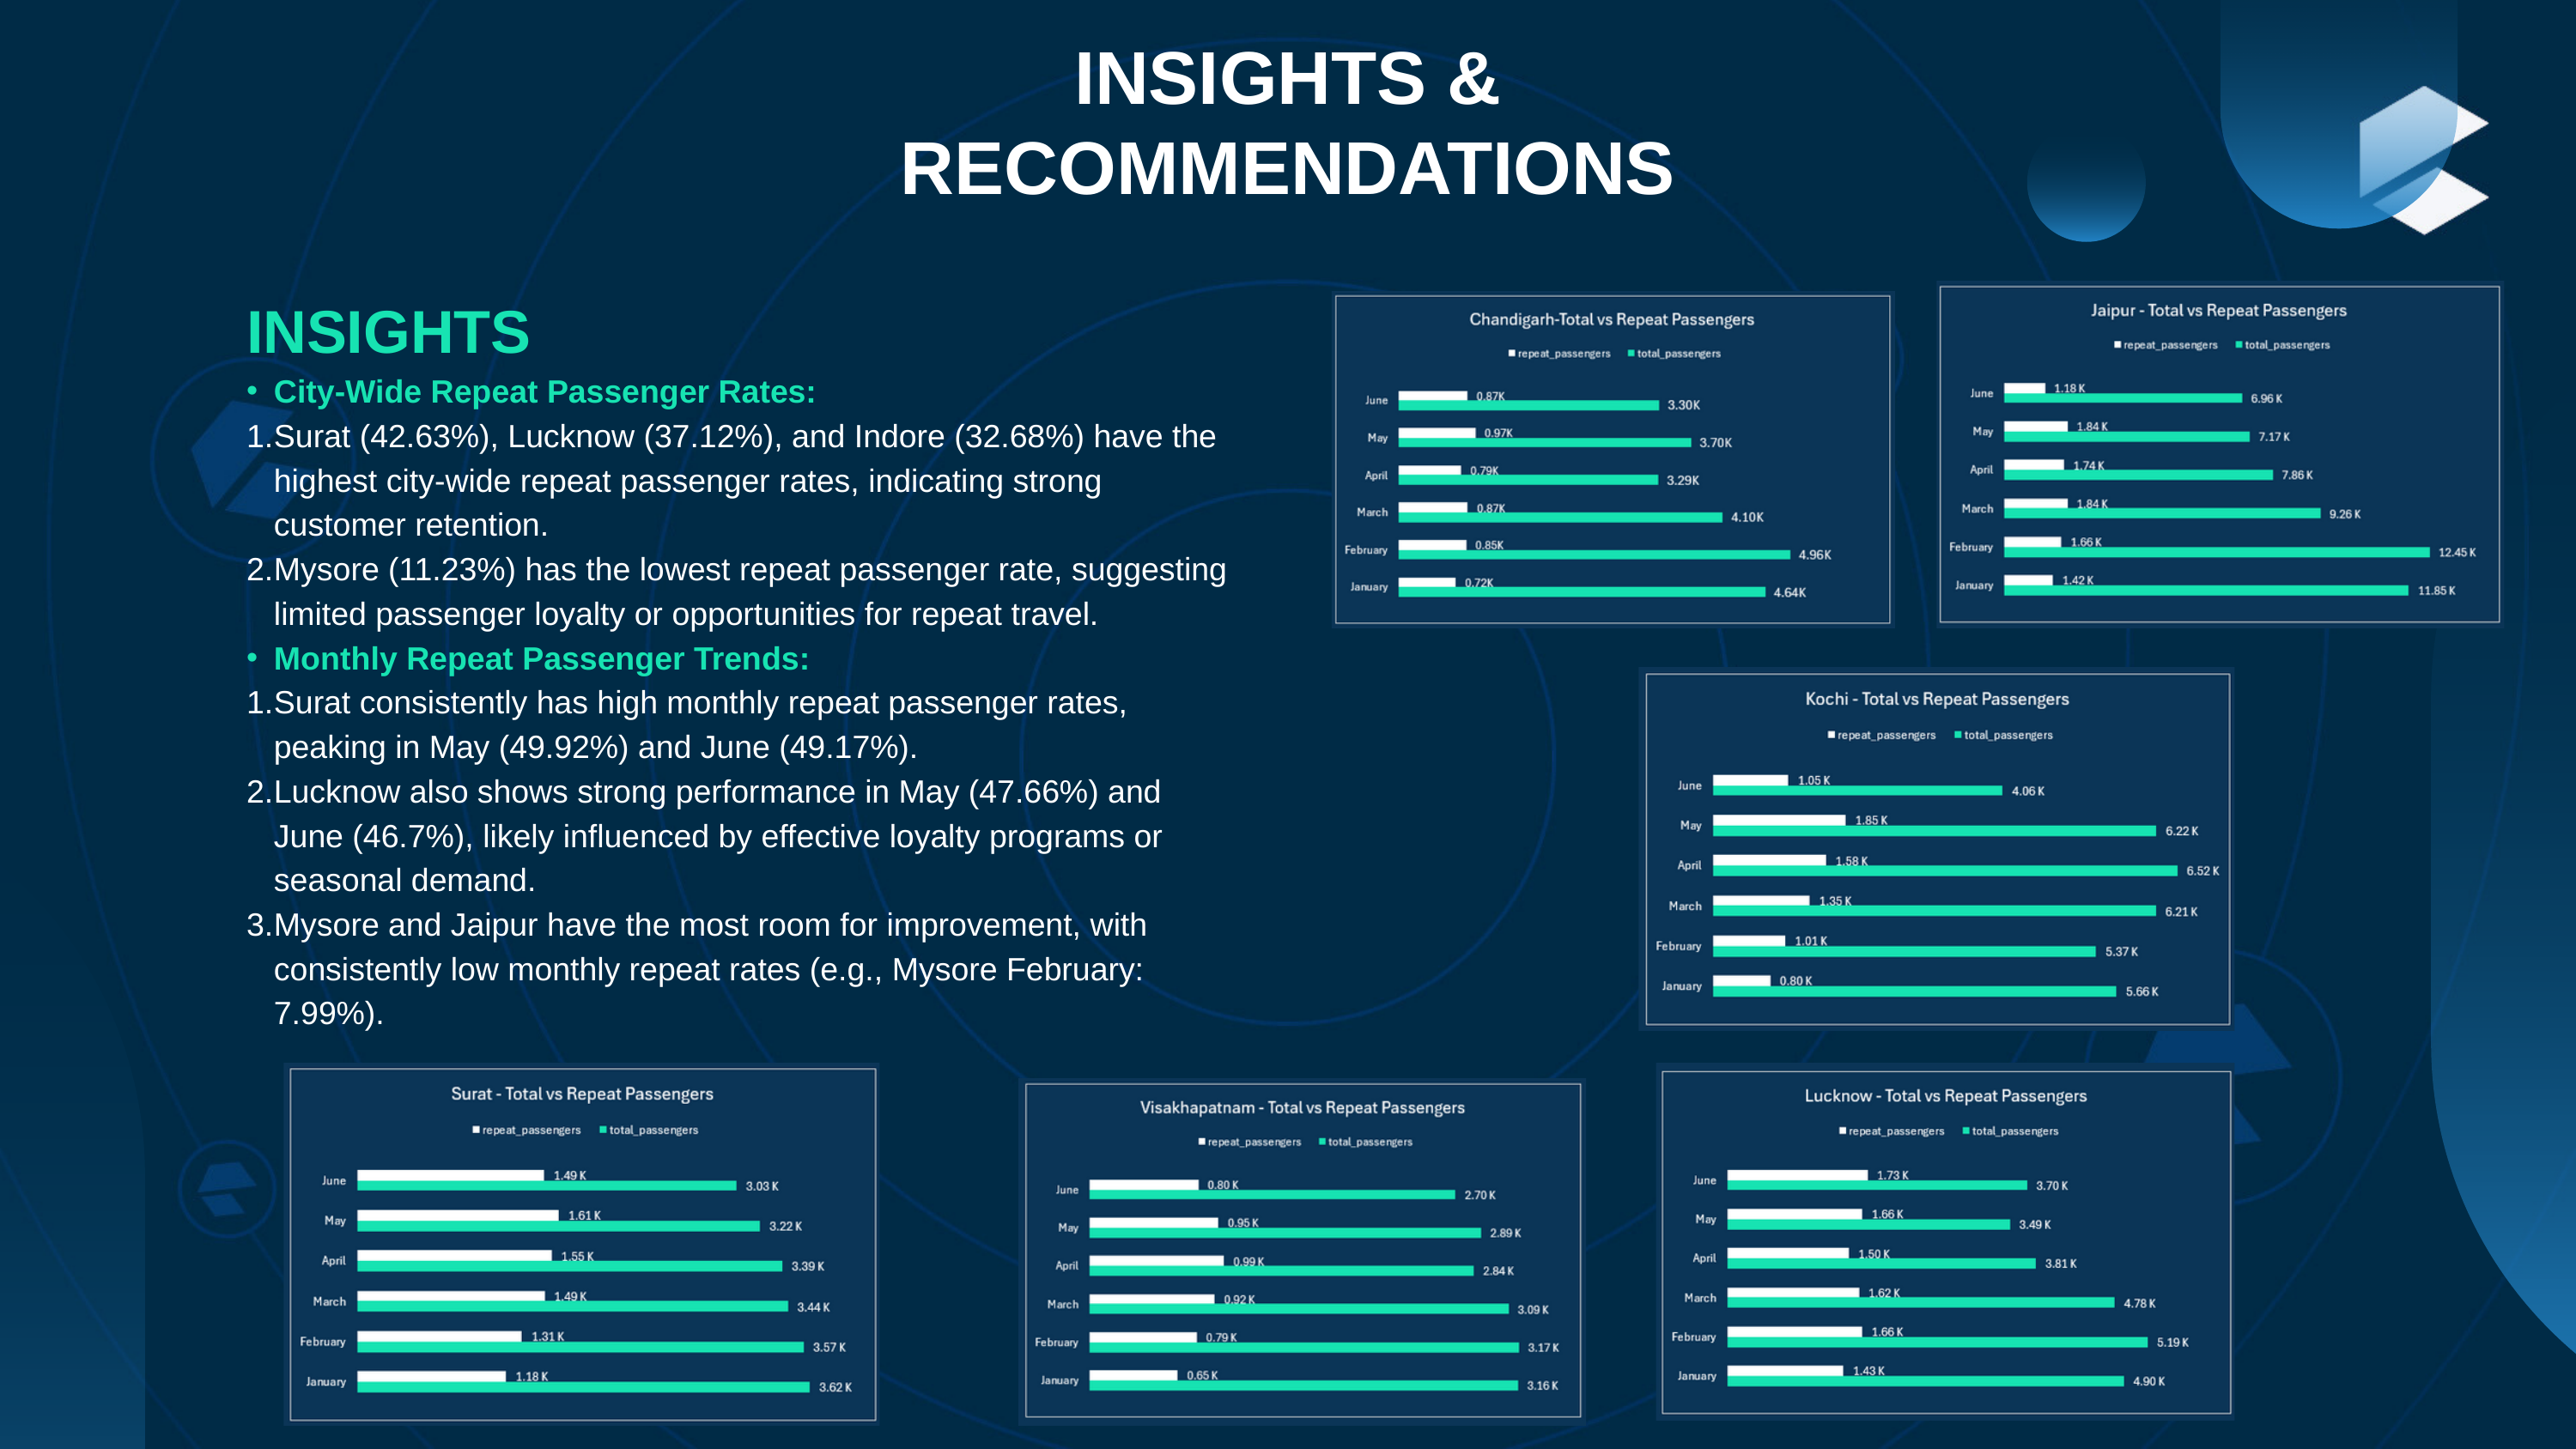

INSIGHTS & RECOMMENDATIONS

INSIGHTS

City-Wide Repeat Passenger Rates:
Surat (42.63%), Lucknow (37.12%), and Indore (32.68%) have the highest city-wide repeat passenger rates, indicating strong customer retention.
Mysore (11.23%) has the lowest repeat passenger rate, suggesting limited passenger loyalty or opportunities for repeat travel.
Monthly Repeat Passenger Trends:
Surat consistently has high monthly repeat passenger rates, peaking in May (49.92%) and June (49.17%).
Lucknow also shows strong performance in May (47.66%) and June (46.7%), likely influenced by effective loyalty programs or seasonal demand.
Mysore and Jaipur have the most room for improvement, with consistently low monthly repeat rates (e.g., Mysore February: 7.99%).